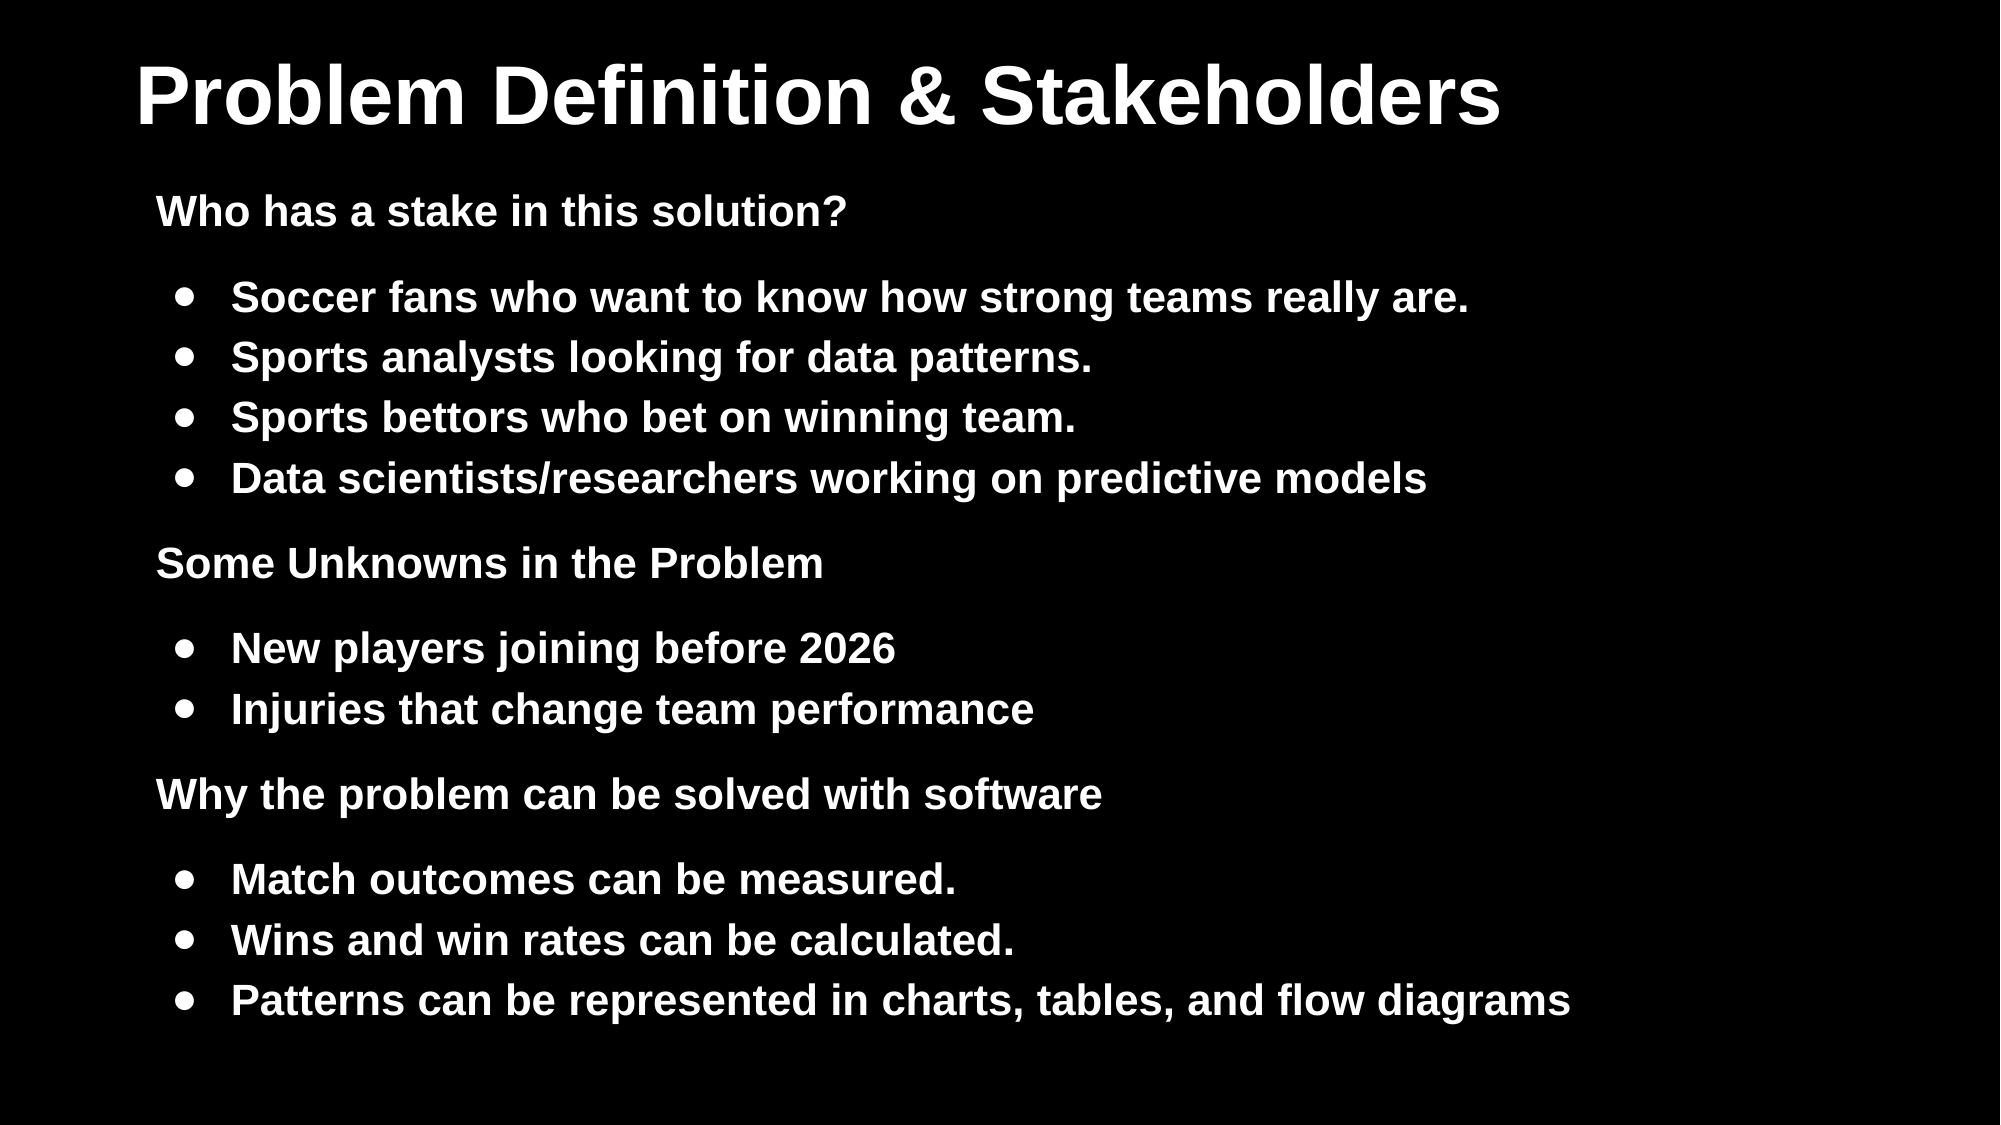

Problem Definition & Stakeholders
Who has a stake in this solution?
Soccer fans who want to know how strong teams really are.
Sports analysts looking for data patterns.
Sports bettors who bet on winning team.
Data scientists/researchers working on predictive models
Some Unknowns in the Problem
New players joining before 2026
Injuries that change team performance
Why the problem can be solved with software
Match outcomes can be measured.
Wins and win rates can be calculated.
Patterns can be represented in charts, tables, and flow diagrams